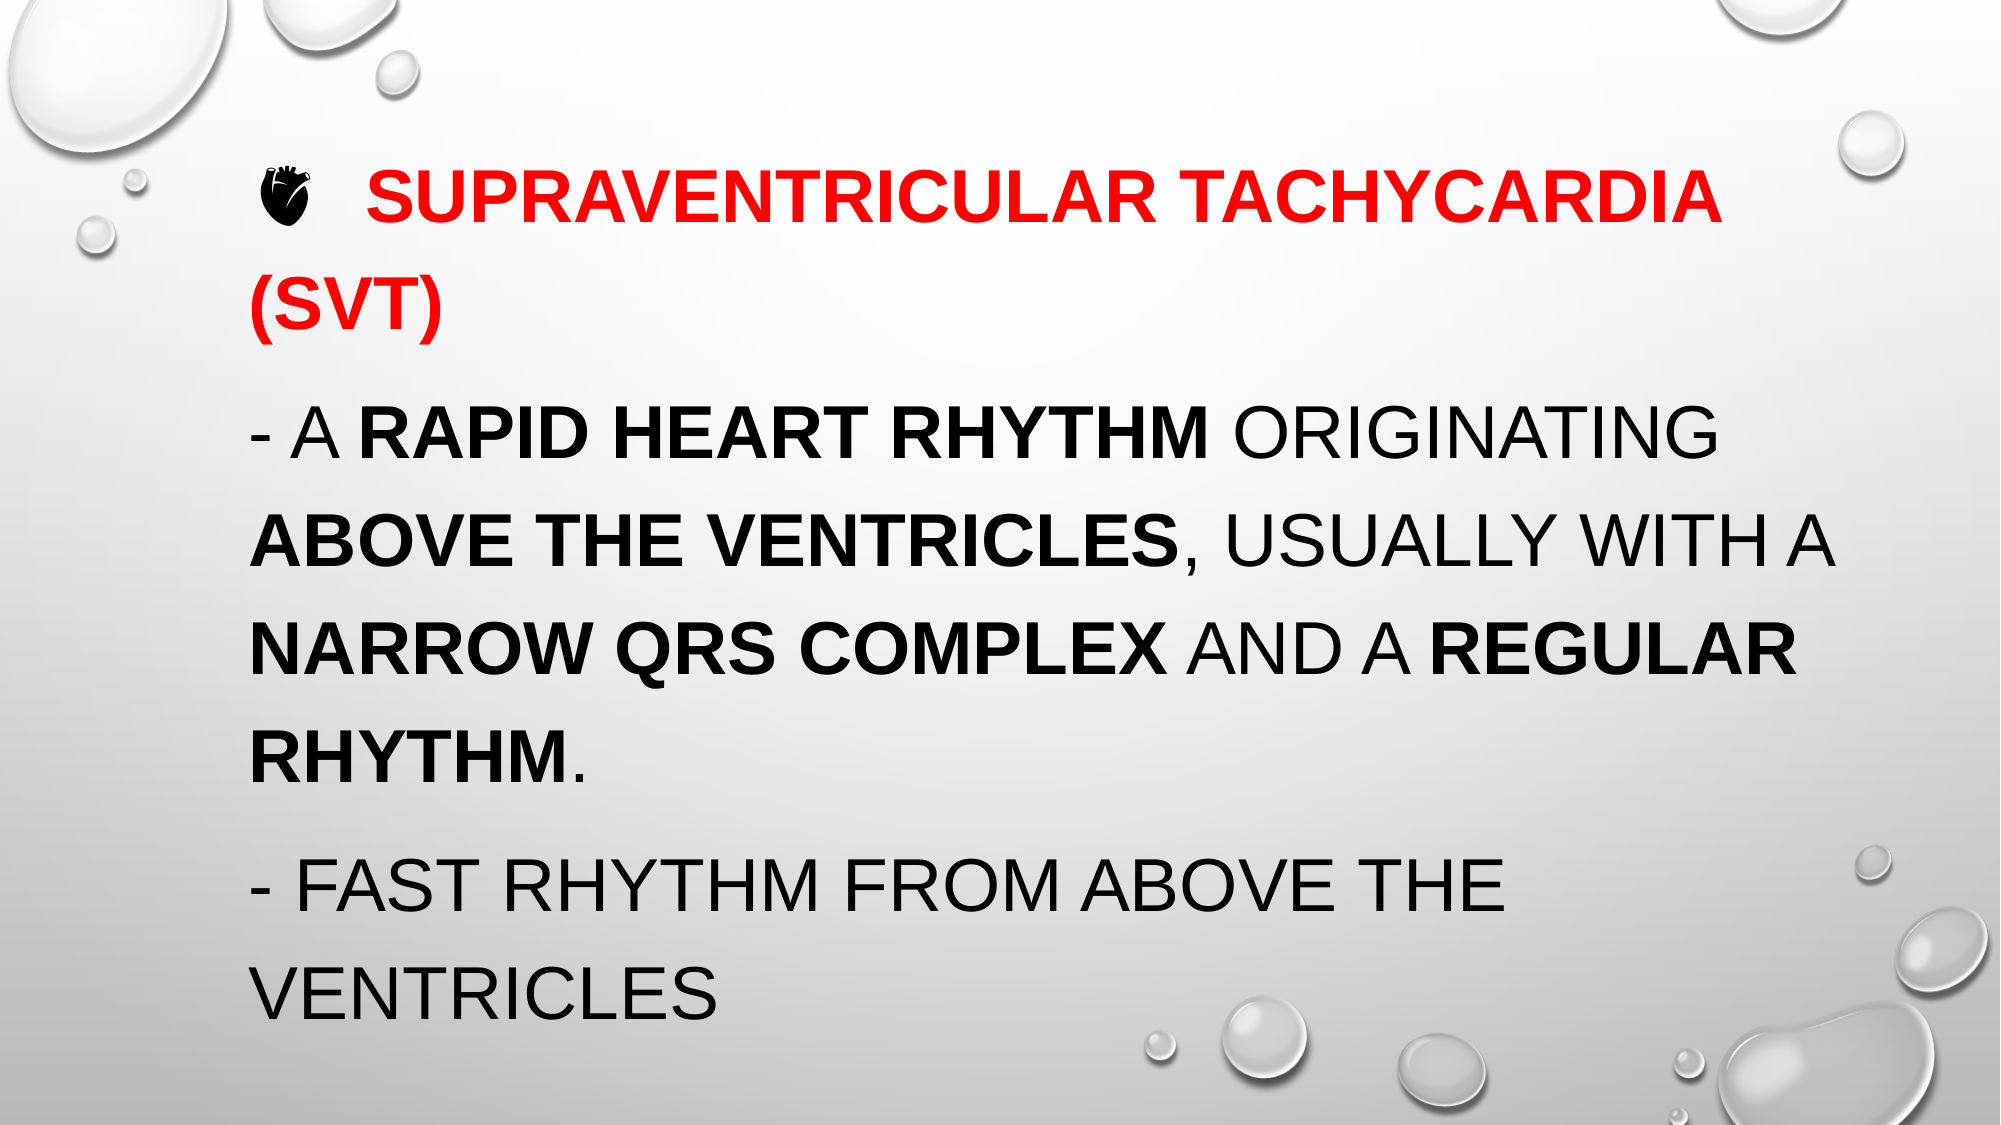

🫀  Supraventricular Tachycardia (SVT)
- A rapid heart rhythm originating above the ventricles, usually with a narrow QRS complex and a regular rhythm.
- Fast rhythm from above the ventricles